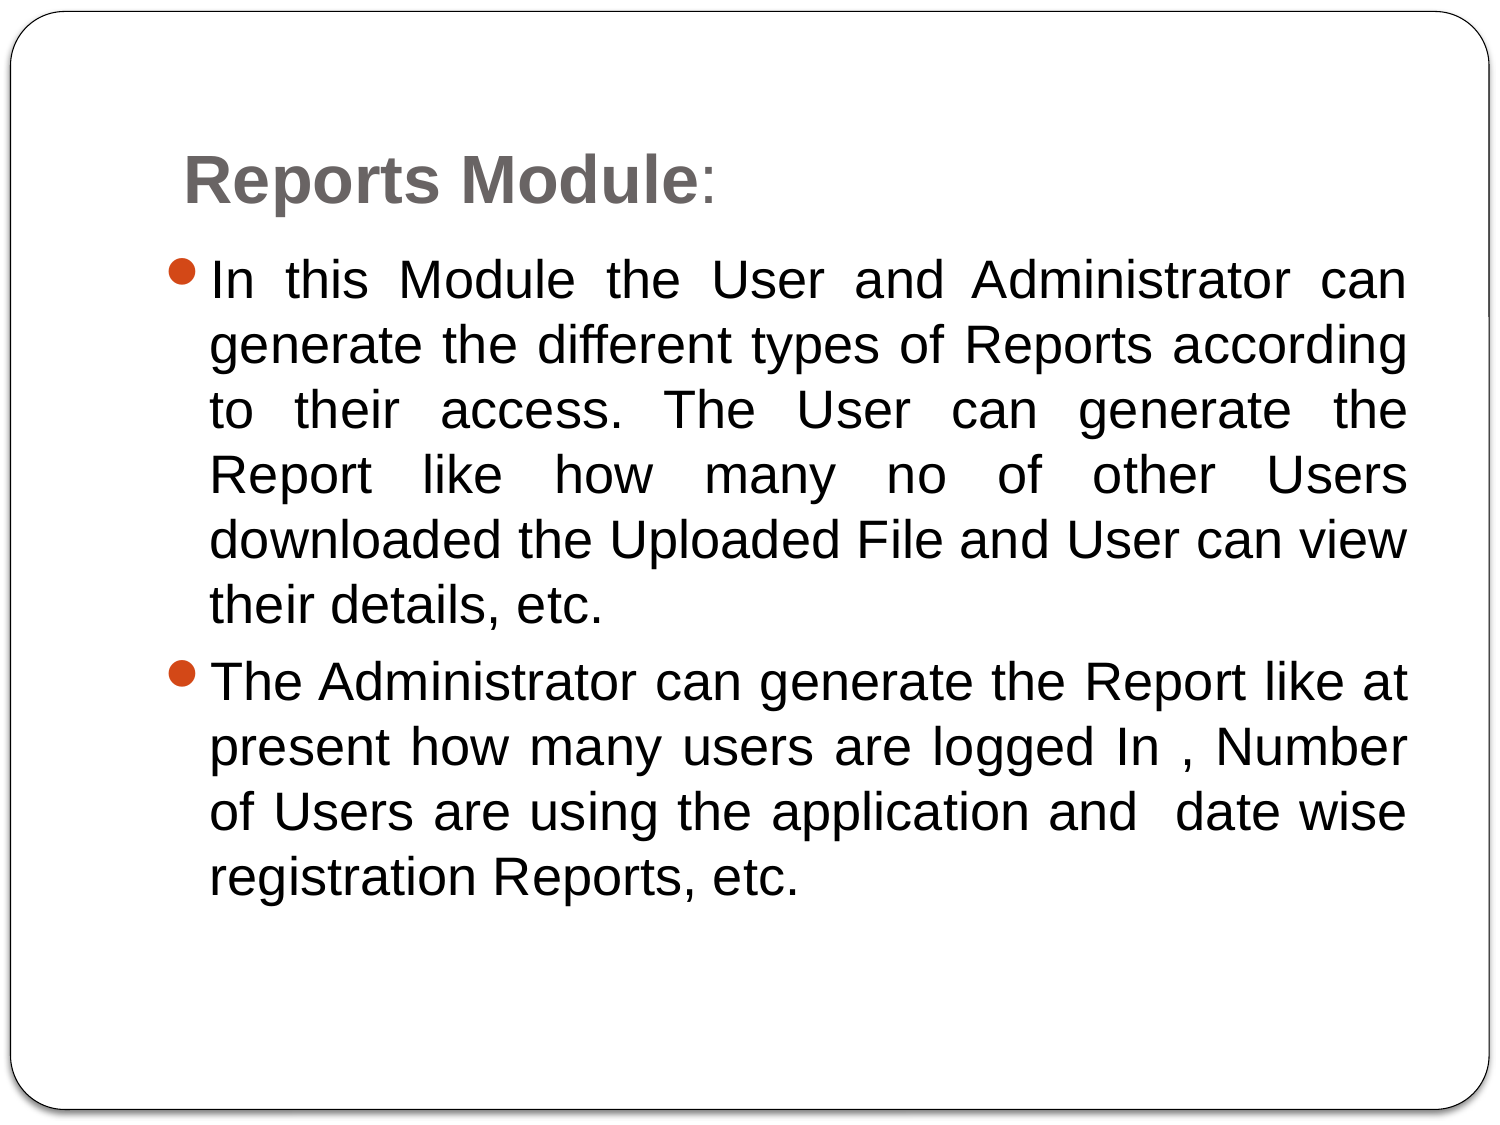

# Reports Module:
In this Module the User and Administrator can generate the different types of Reports according to their access. The User can generate the Report like how many no of other Users downloaded the Uploaded File and User can view their details, etc.
The Administrator can generate the Report like at present how many users are logged In , Number of Users are using the application and  date wise registration Reports, etc.